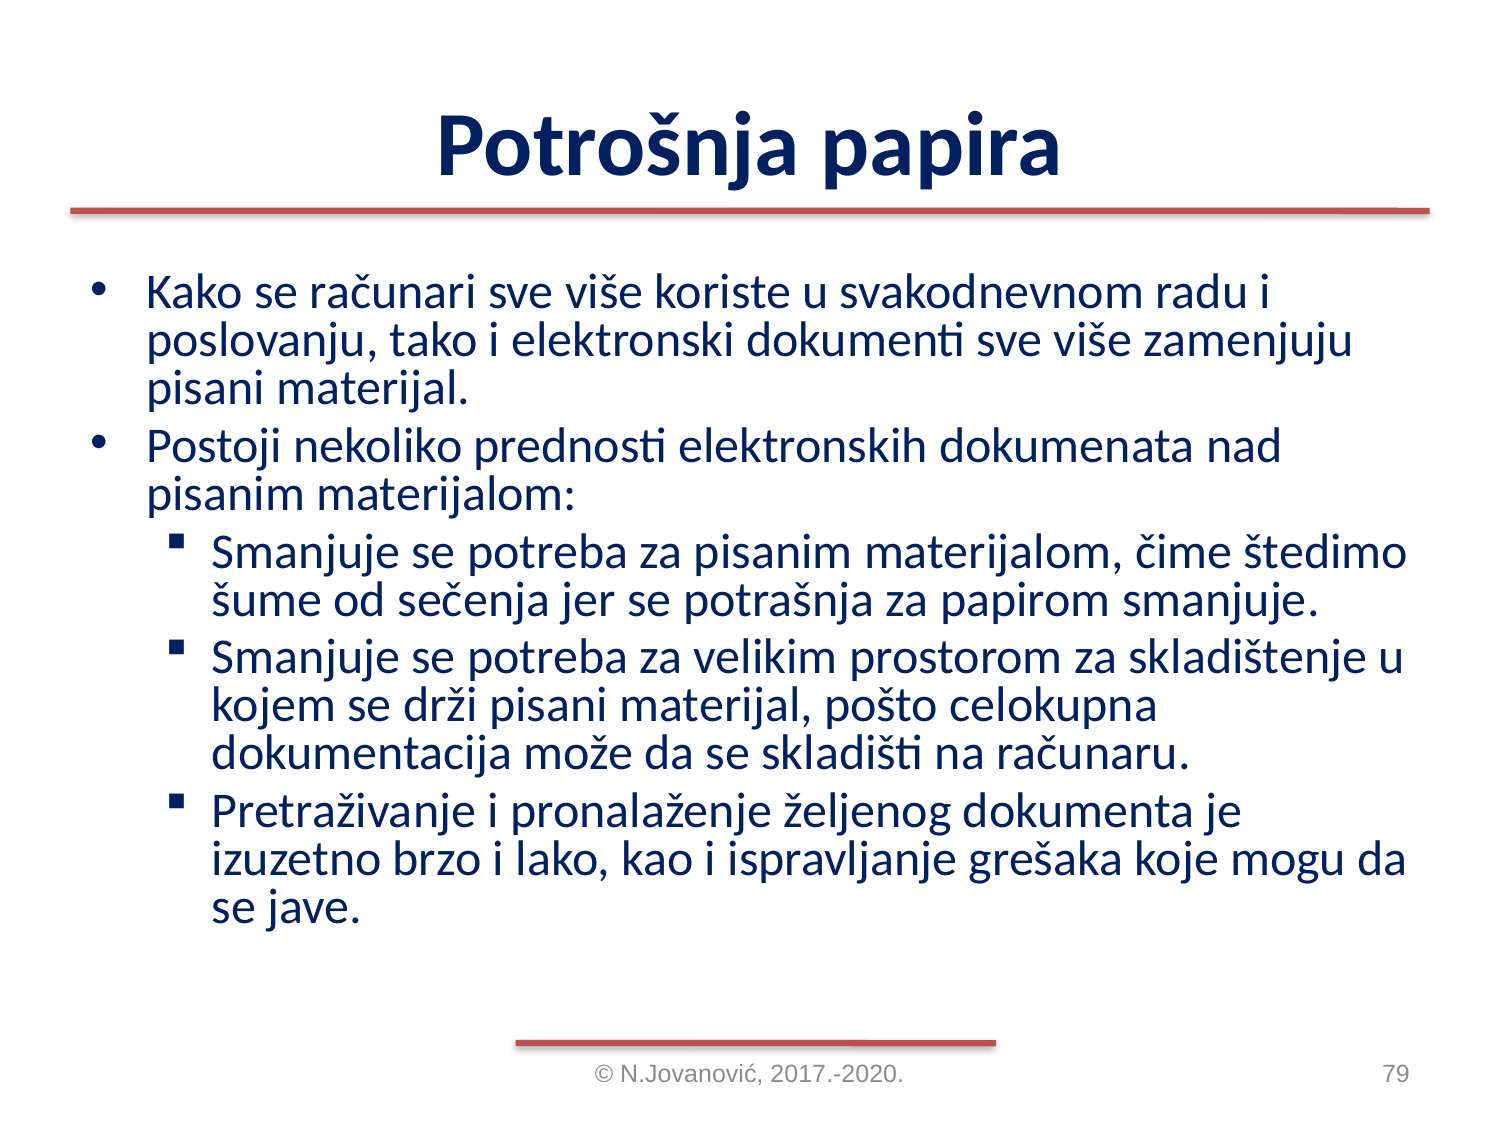

# Potrošnja papira
Kako se računari sve više koriste u svakodnevnom radu i poslovanju, tako i elektronski dokumenti sve više zamenjuju pisani materijal.
Postoji nekoliko prednosti elektronskih dokumenata nad pisanim materijalom:
Smanjuje se potreba za pisanim materijalom, čime štedimo šume od sečenja jer se potrašnja za papirom smanjuje.
Smanjuje se potreba za velikim prostorom za skladištenje u kojem se drži pisani materijal, pošto celokupna dokumentacija može da se skladišti na računaru.
Pretraživanje i pronalaženje željenog dokumenta je izuzetno brzo i lako, kao i ispravljanje grešaka koje mogu da se jave.

© N.Jovanović, 2017.-2020.
79